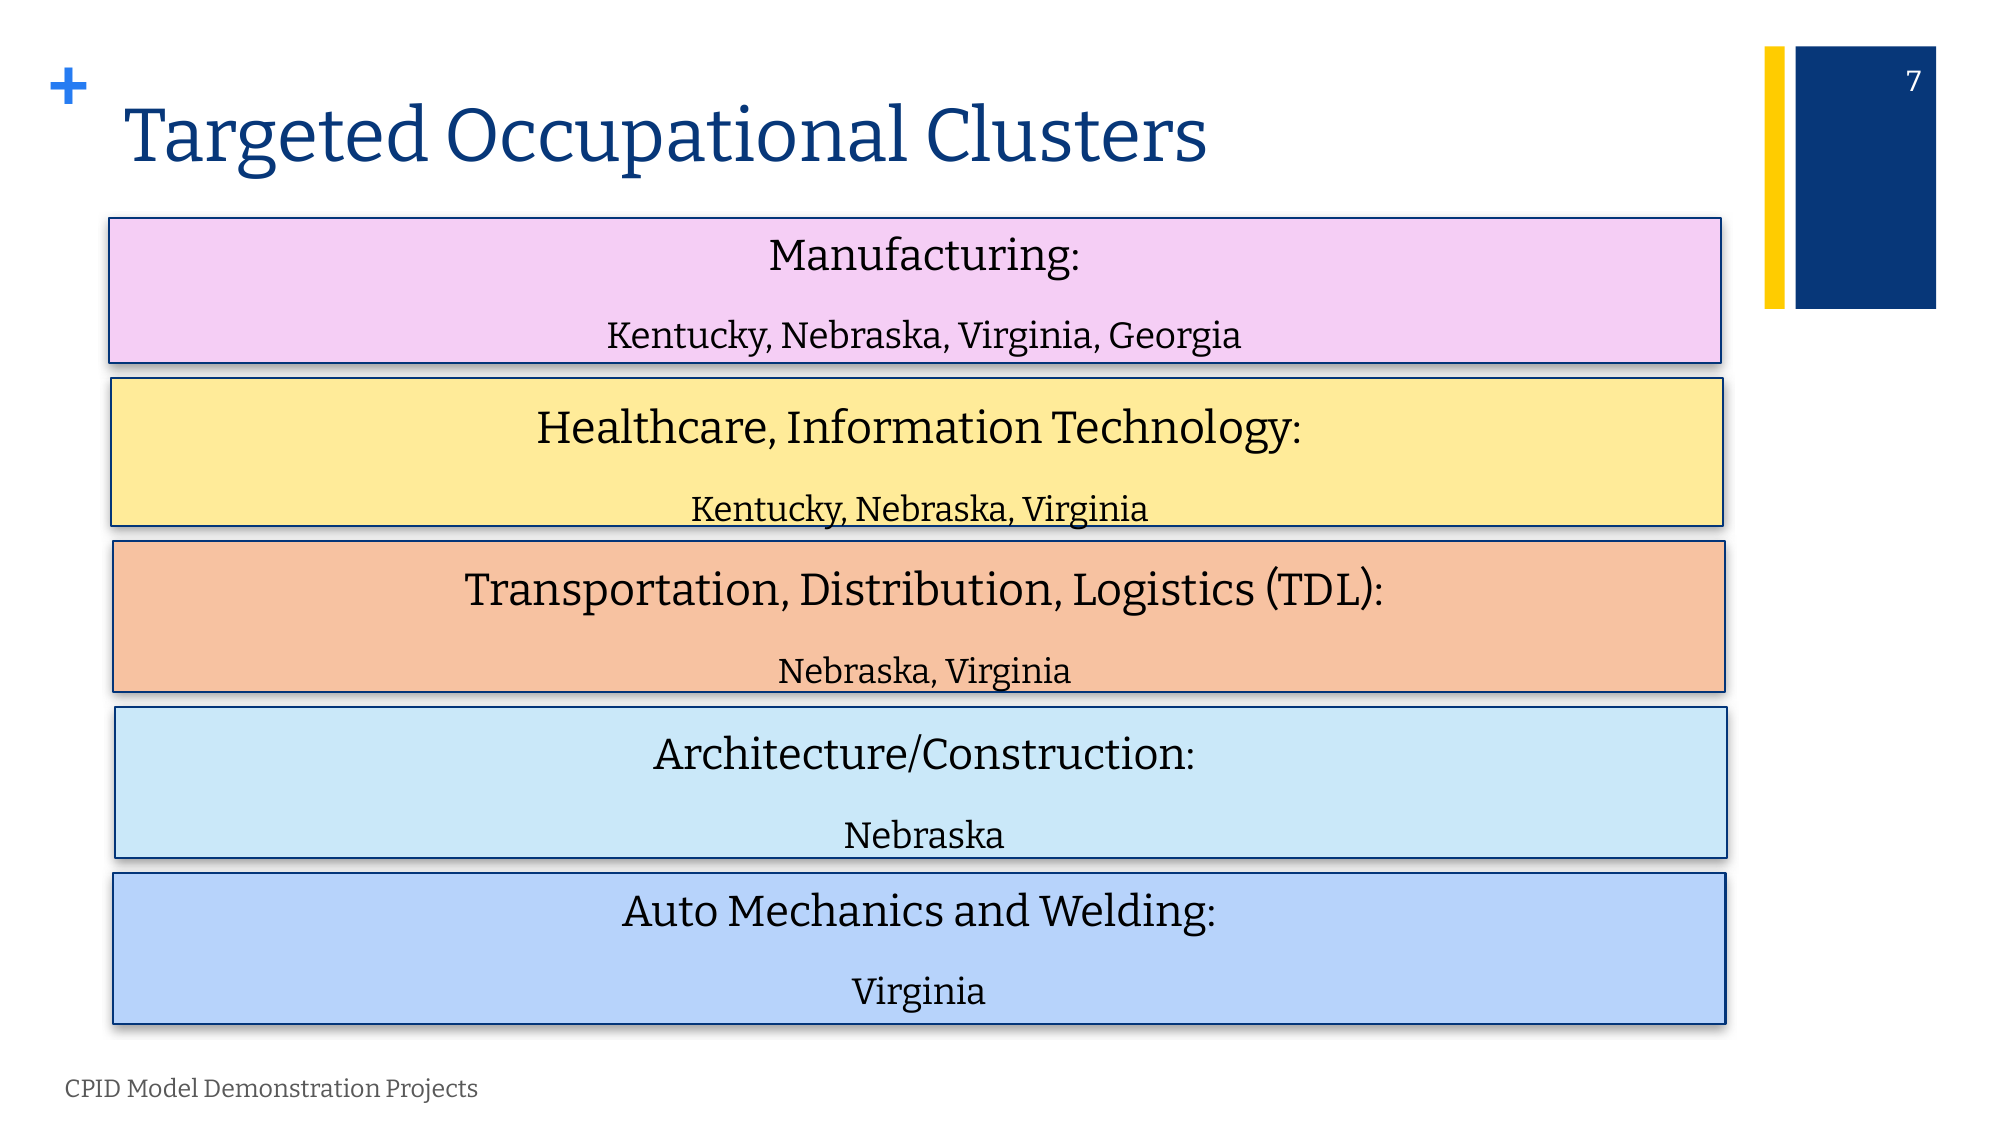

7
# Targeted Occupational Clusters
Manufacturing:
Kentucky, Nebraska, Virginia, Georgia
Healthcare, Information Technology:
Kentucky, Nebraska, Virginia
Transportation, Distribution, Logistics (TDL):
Nebraska, Virginia
Architecture/Construction:
Nebraska
Auto Mechanics and Welding:
Virginia